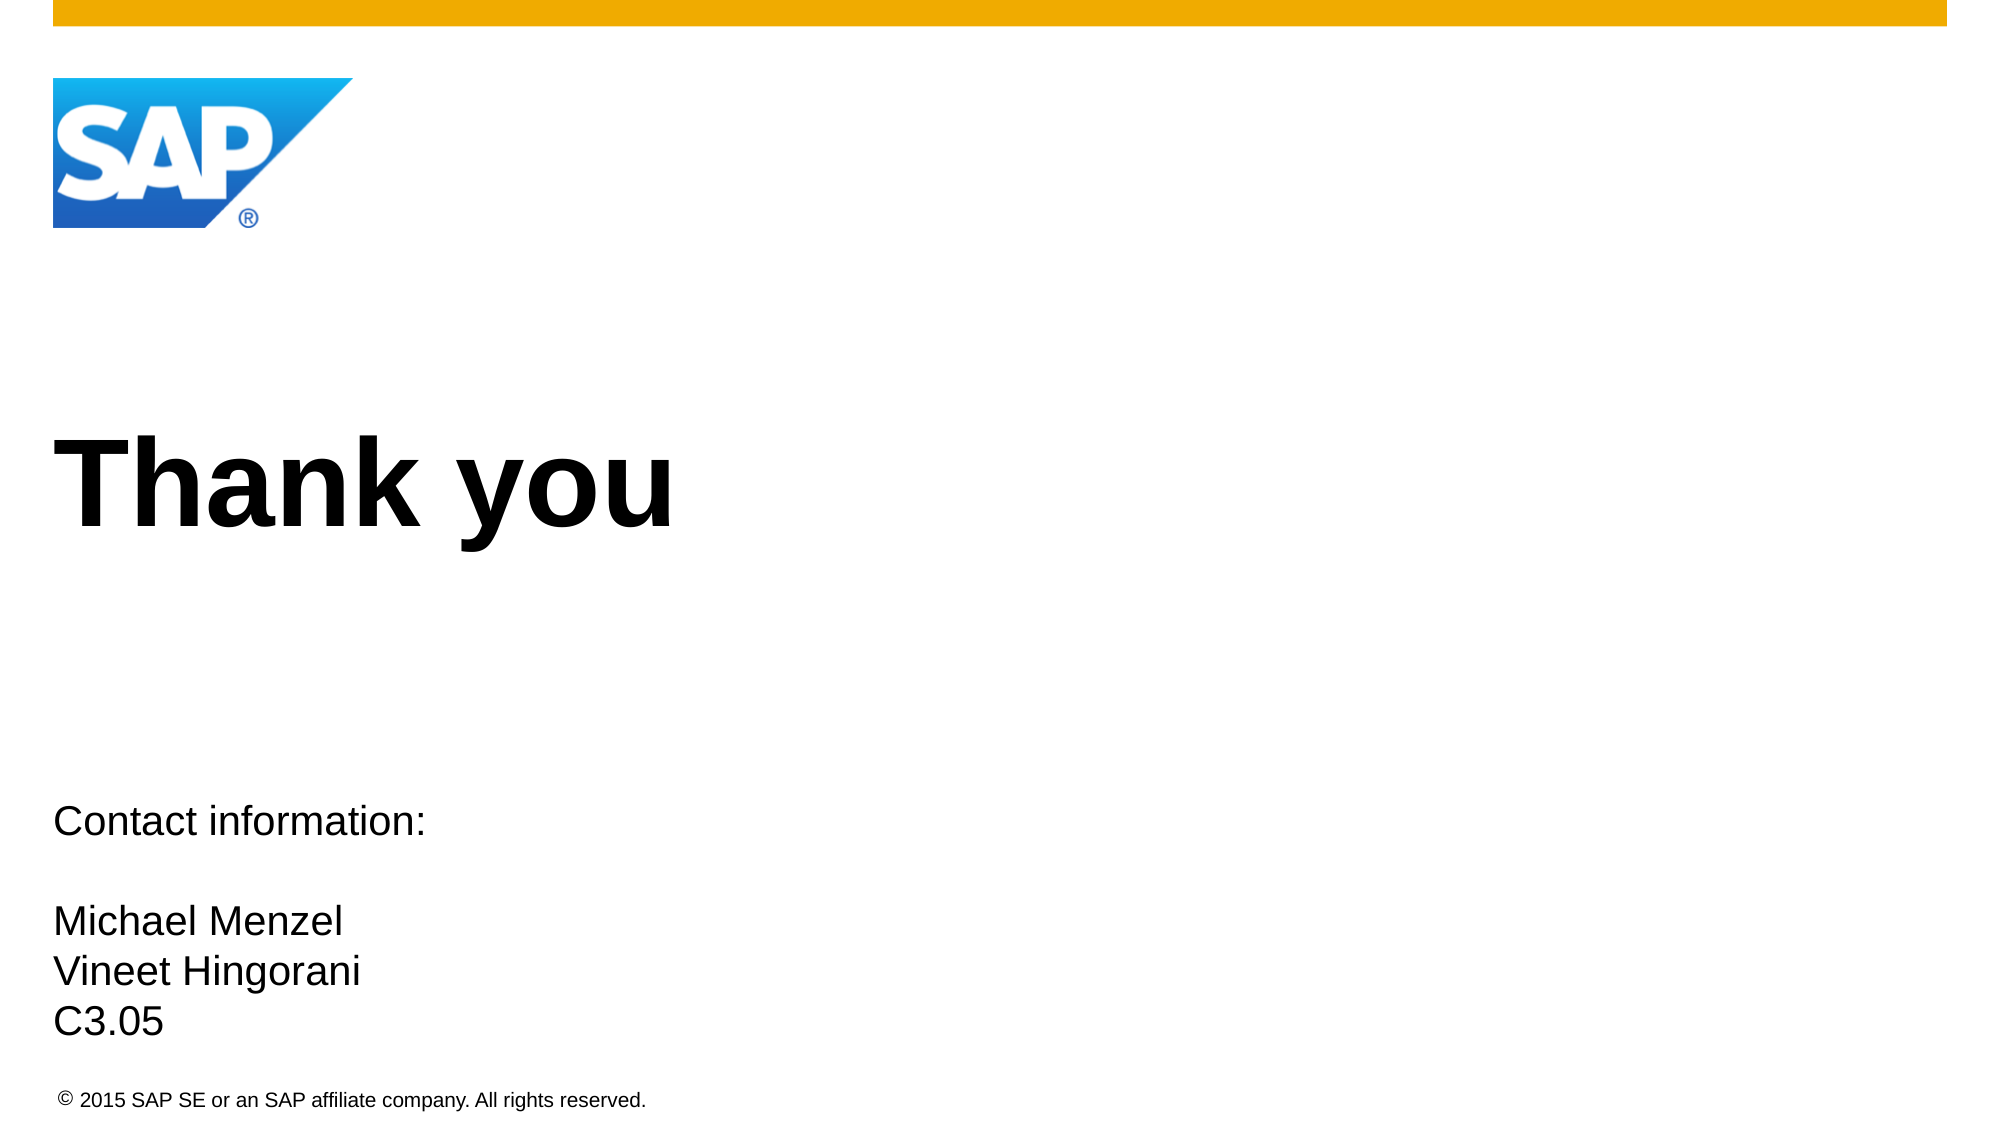

# Thank you
Contact information:

Michael Menzel
Vineet Hingorani
C3.05